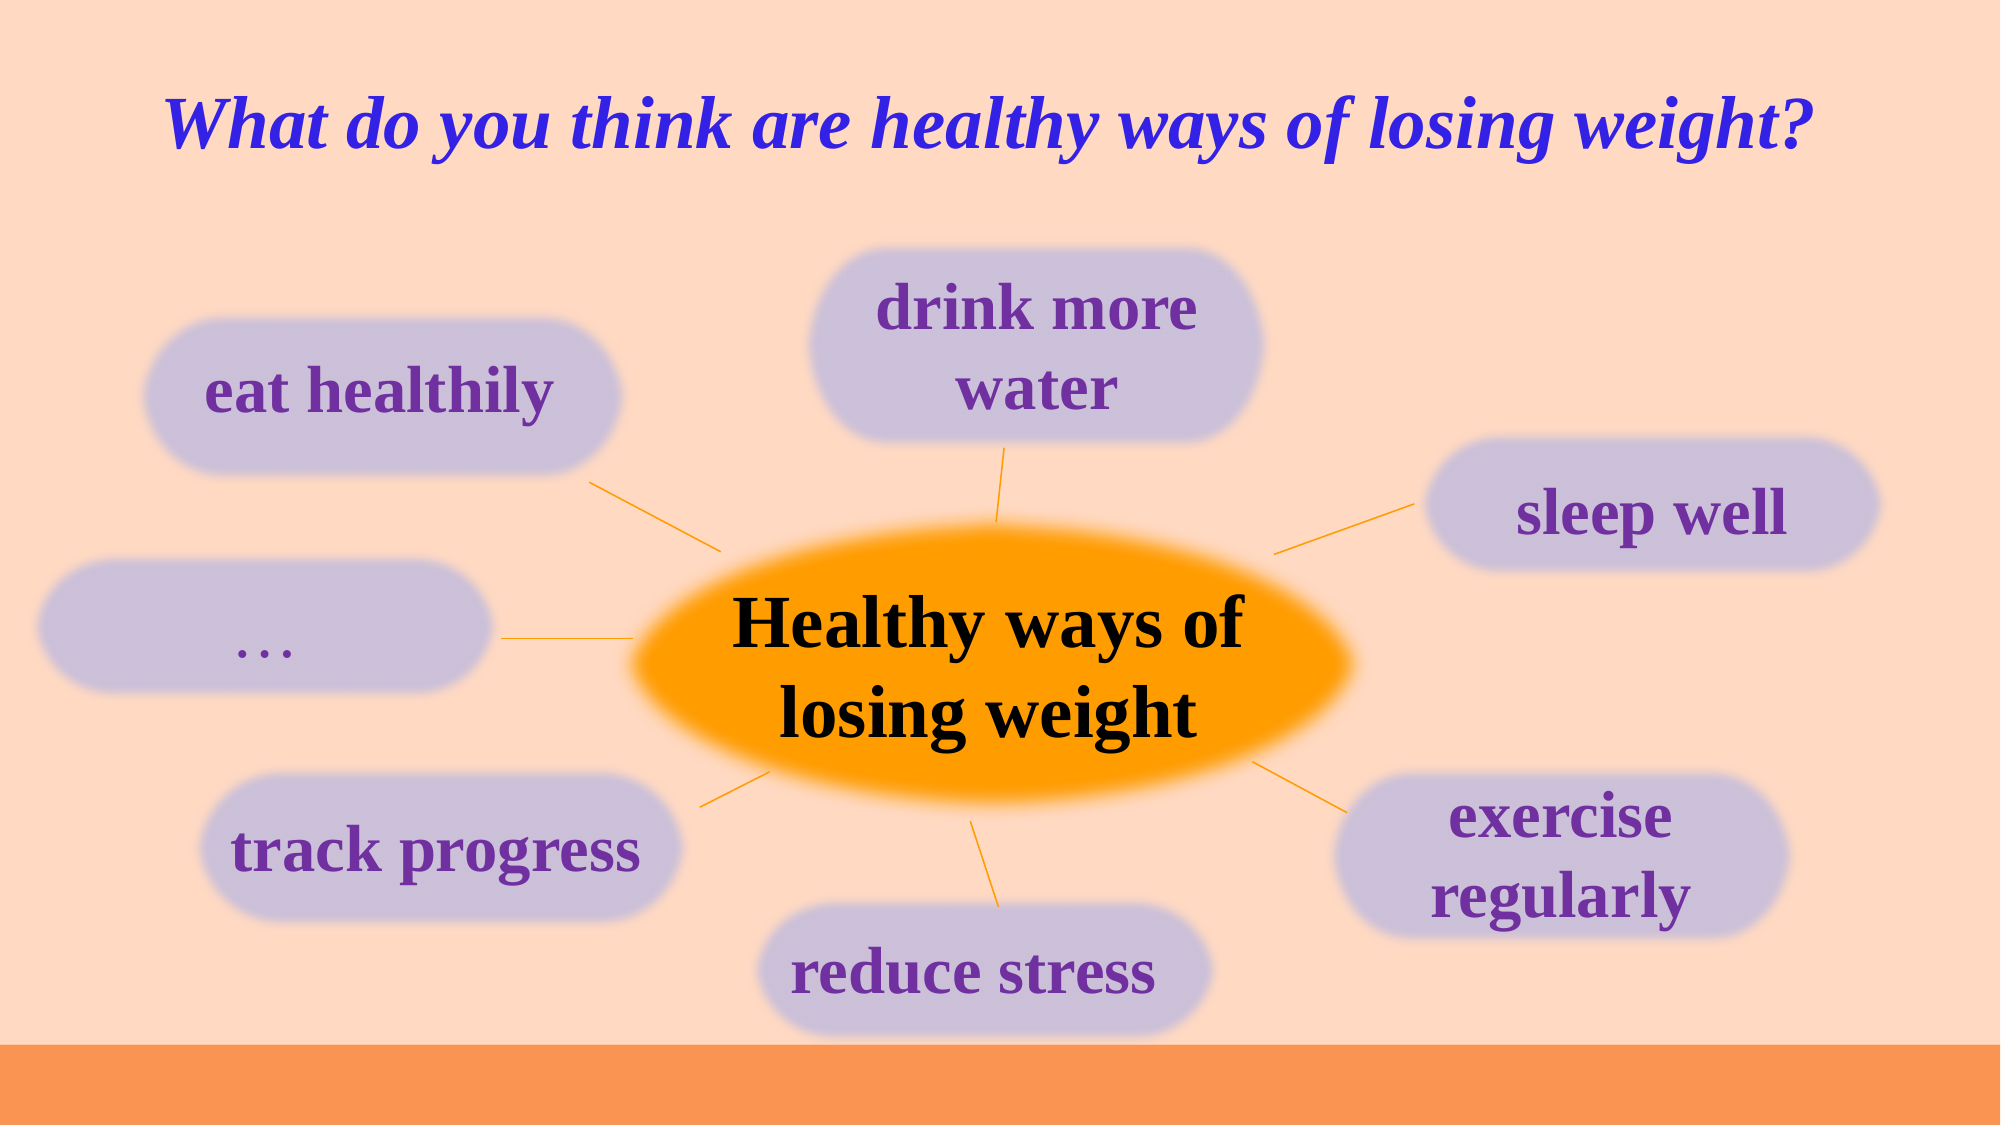

What do you think are healthy ways of losing weight?

drink more water

eat healthily

sleep well

Healthy ways of losing weight
…

exercise regularly
track progress

reduce stress